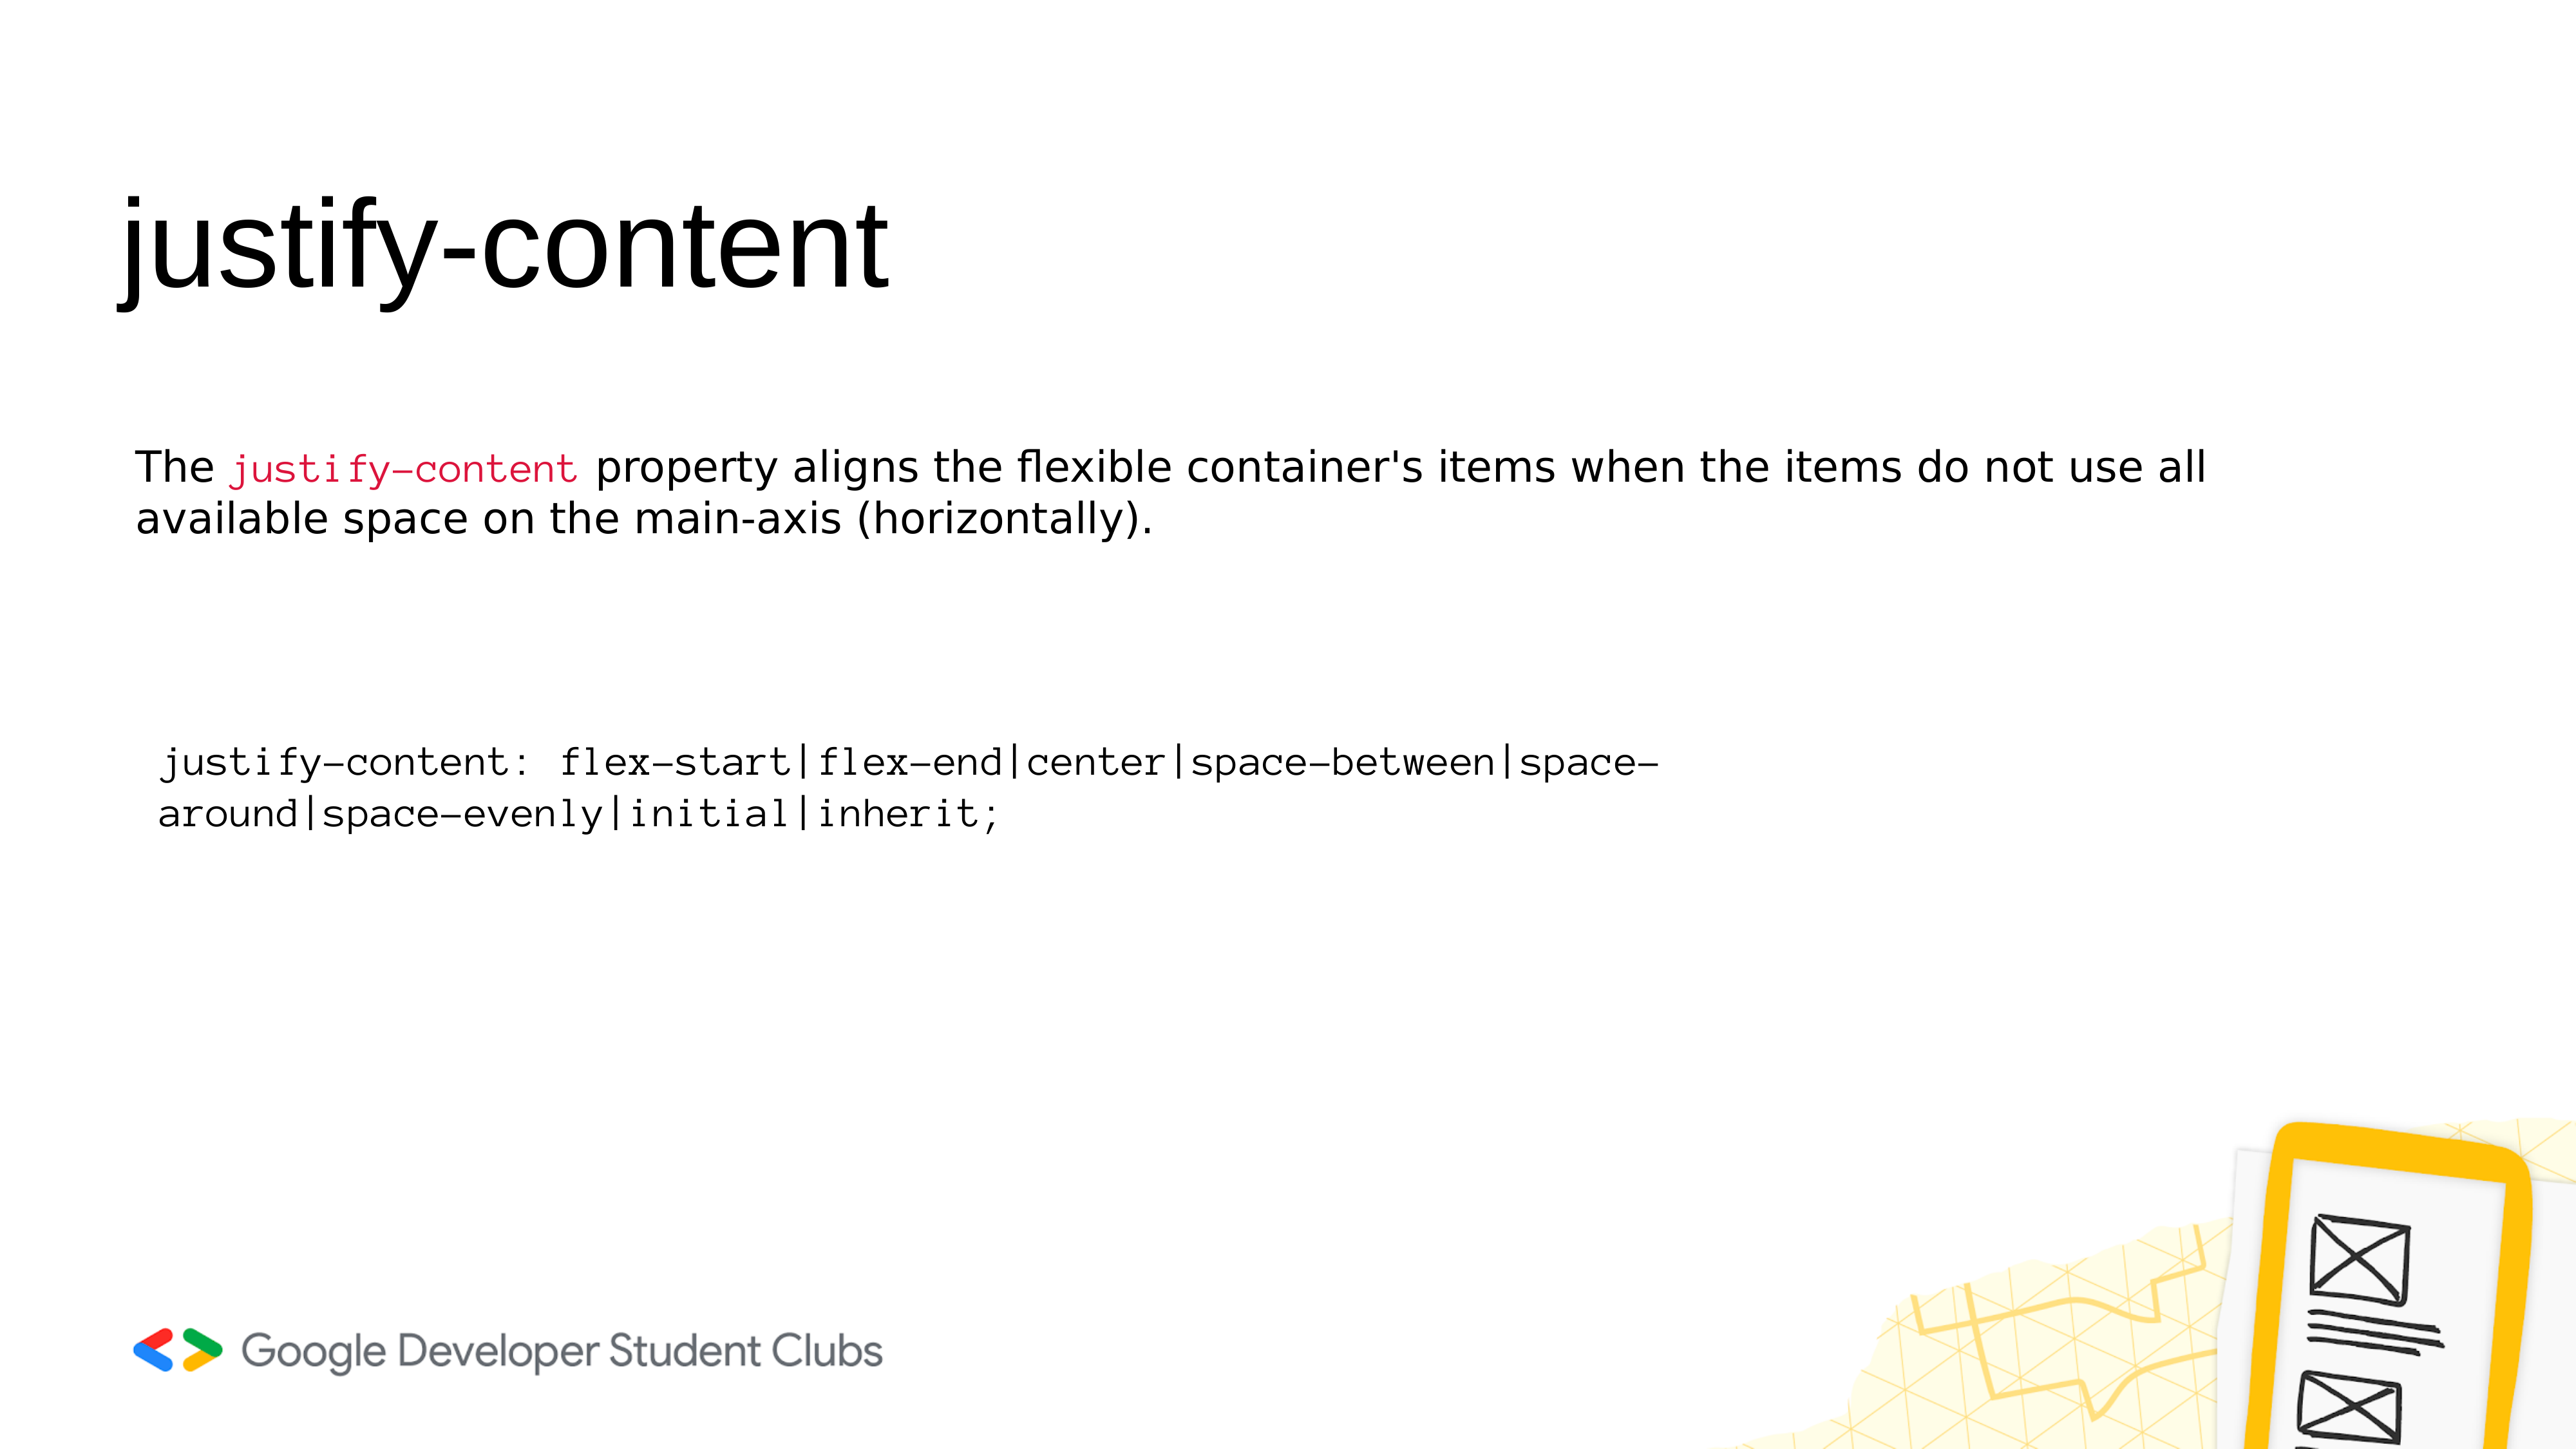

# justify-content
The justify-content property aligns the flexible container's items when the items do not use all available space on the main-axis (horizontally).
justify-content: flex-start|flex-end|center|space-between|space-around|space-evenly|initial|inherit;